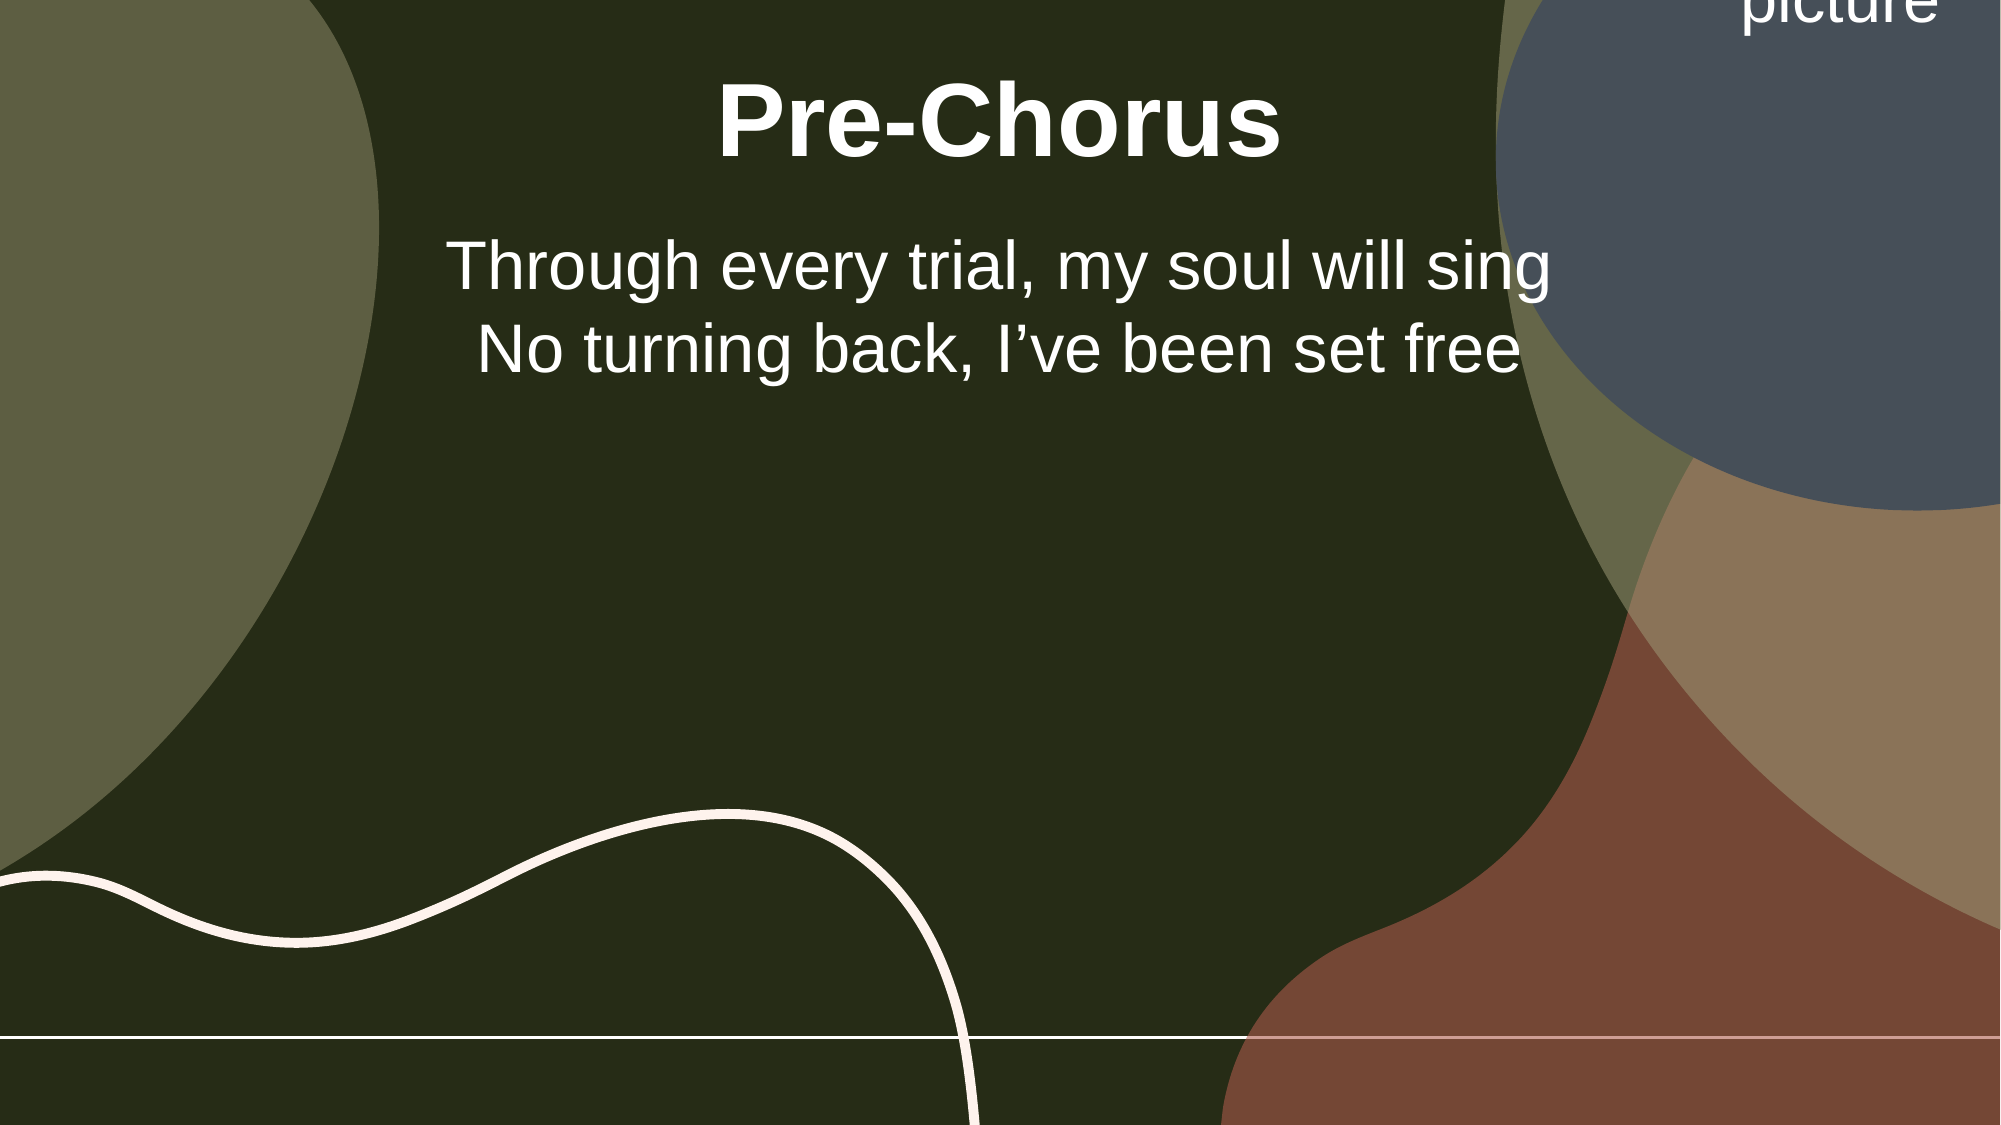

Pre-Chorus
Through every trial, my soul will sing
No turning back, I’ve been set free